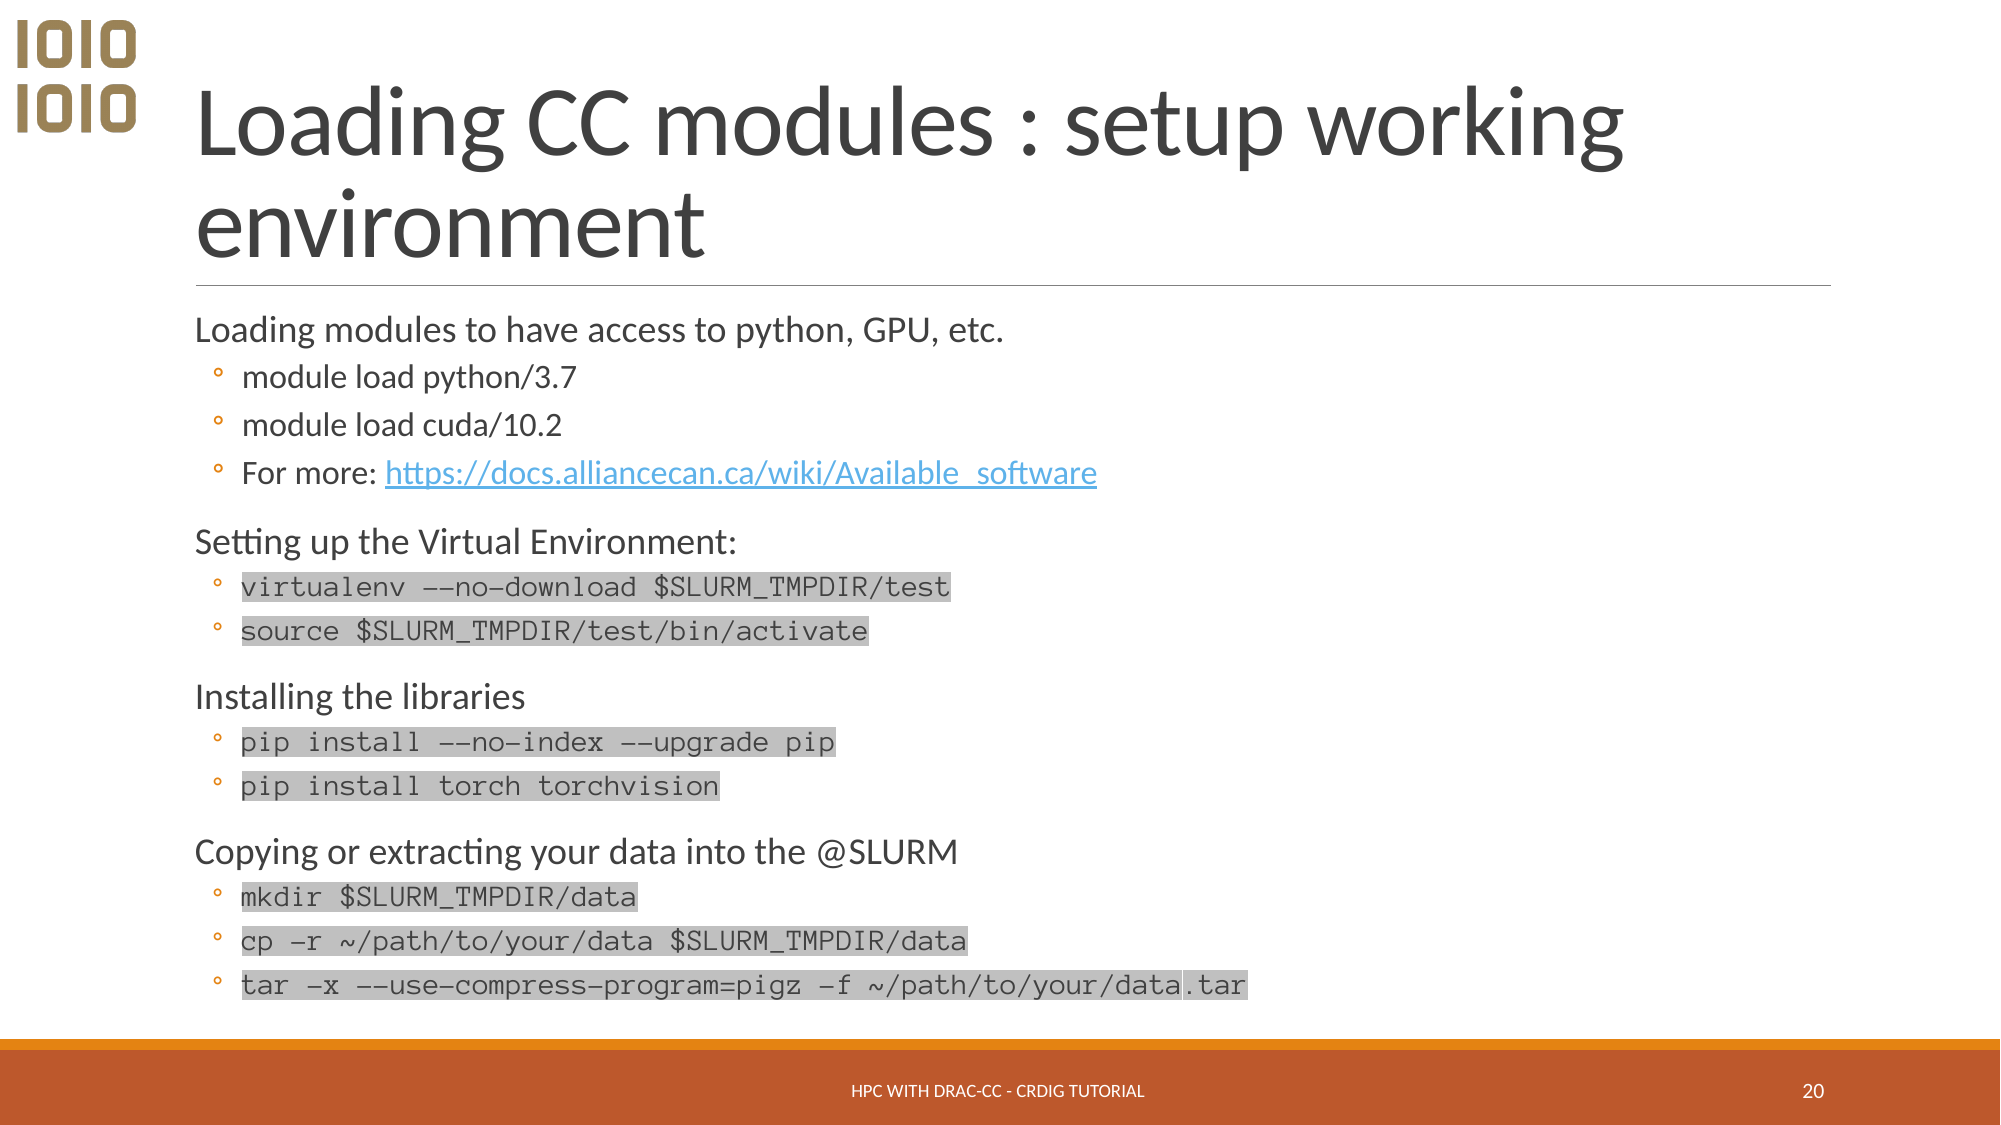

# Loading CC modules : setup working environment
Loading modules to have access to python, GPU, etc.
module load python/3.7
module load cuda/10.2
For more: https://docs.alliancecan.ca/wiki/Available_software
Setting up the Virtual Environment:
virtualenv --no-download $SLURM_TMPDIR/test
source $SLURM_TMPDIR/test/bin/activate
Installing the libraries
pip install --no-index --upgrade pip
pip install torch torchvision
Copying or extracting your data into the @SLURM
mkdir $SLURM_TMPDIR/data
cp -r ~/path/to/your/data $SLURM_TMPDIR/data
tar -x --use-compress-program=pigz -f ~/path/to/your/data.tar

HPC with DRAC-CC - CRDIG Tutorial
20